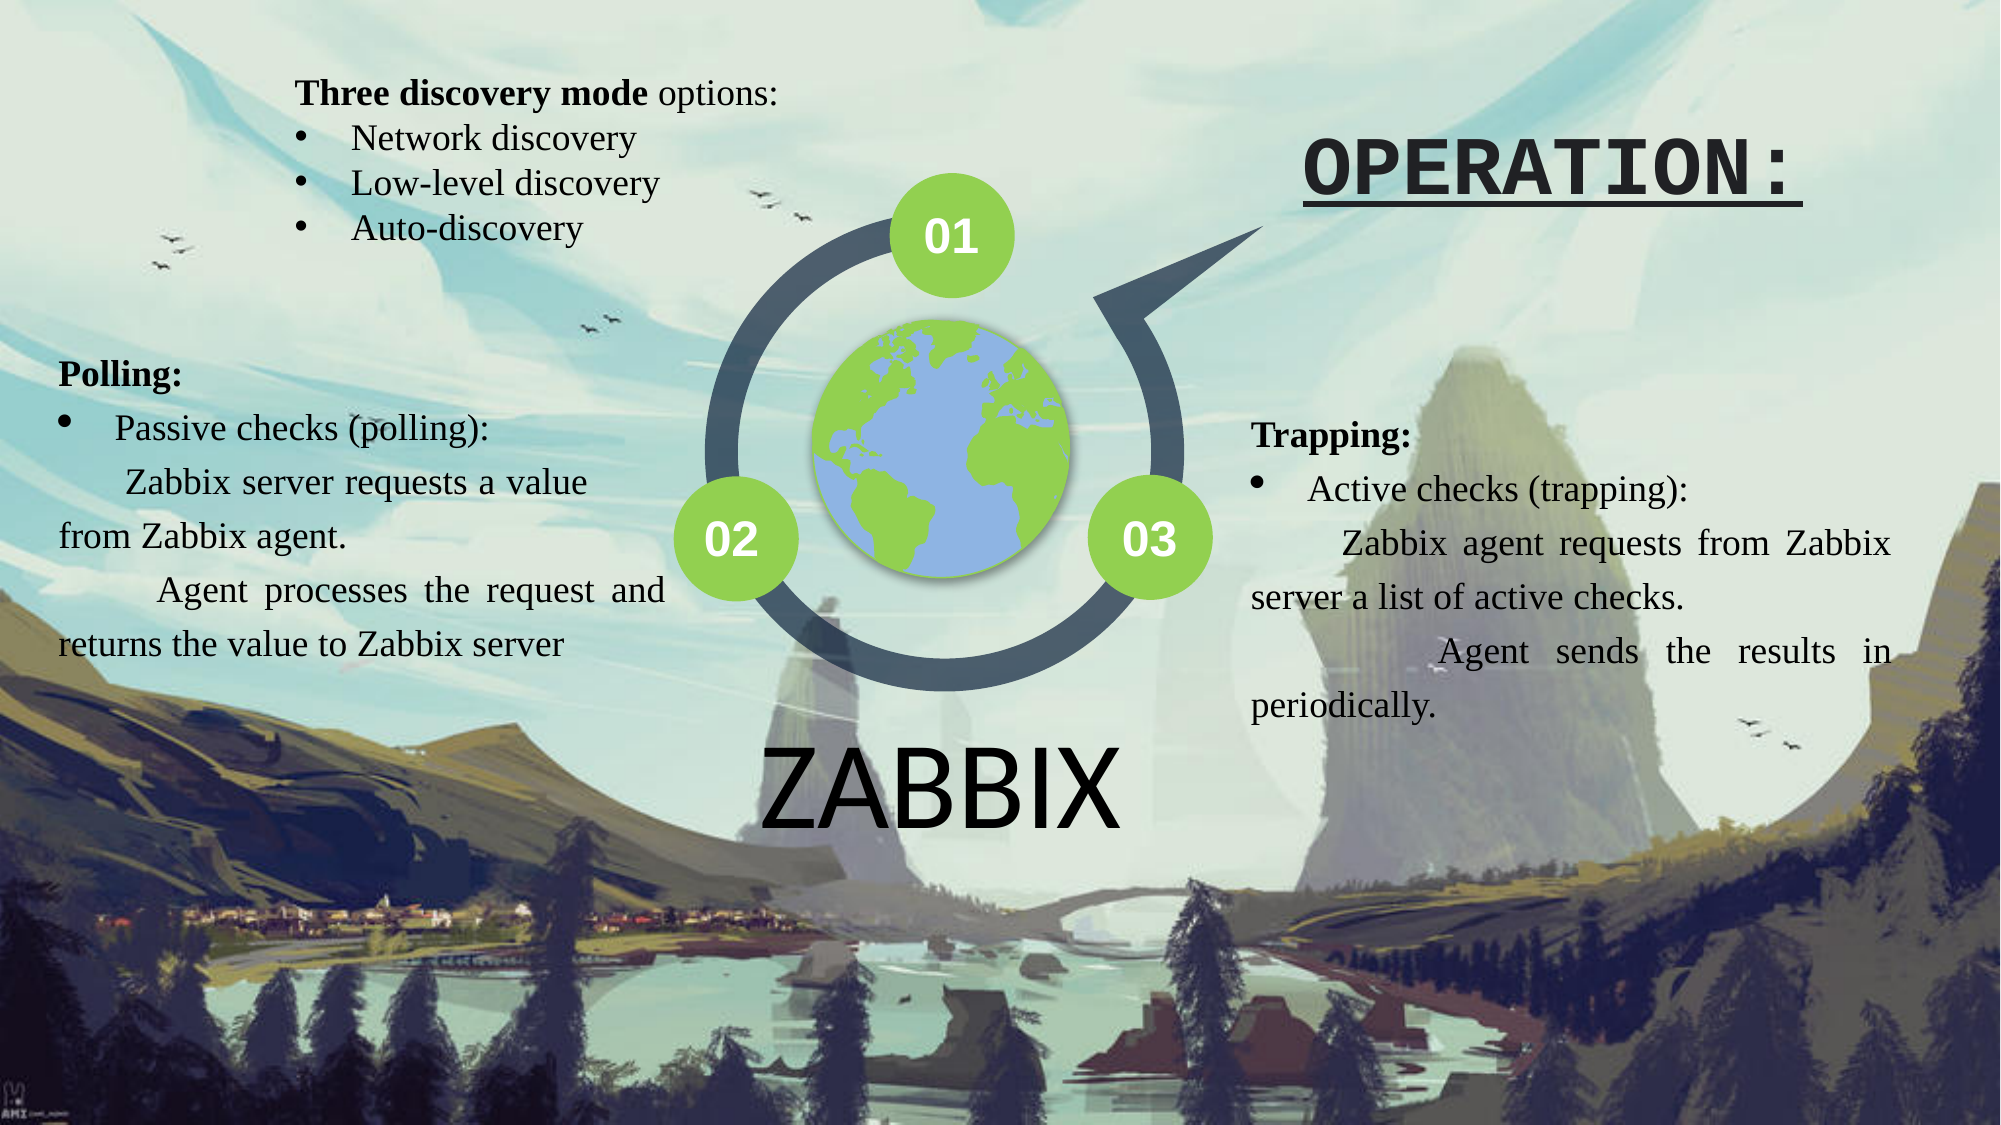

Three discovery mode options:
Network discovery
Low-level discovery
Auto-discovery

OPERATION:

01

Polling:
Passive checks (polling):
      Zabbix server requests a value        from Zabbix agent.
      Agent processes the request and returns the value to Zabbix server
Trapping:
Active checks (trapping):
      Zabbix agent requests from Zabbix server a list of active checks.
       Agent sends the results in periodically.

02
03
ZABBIX